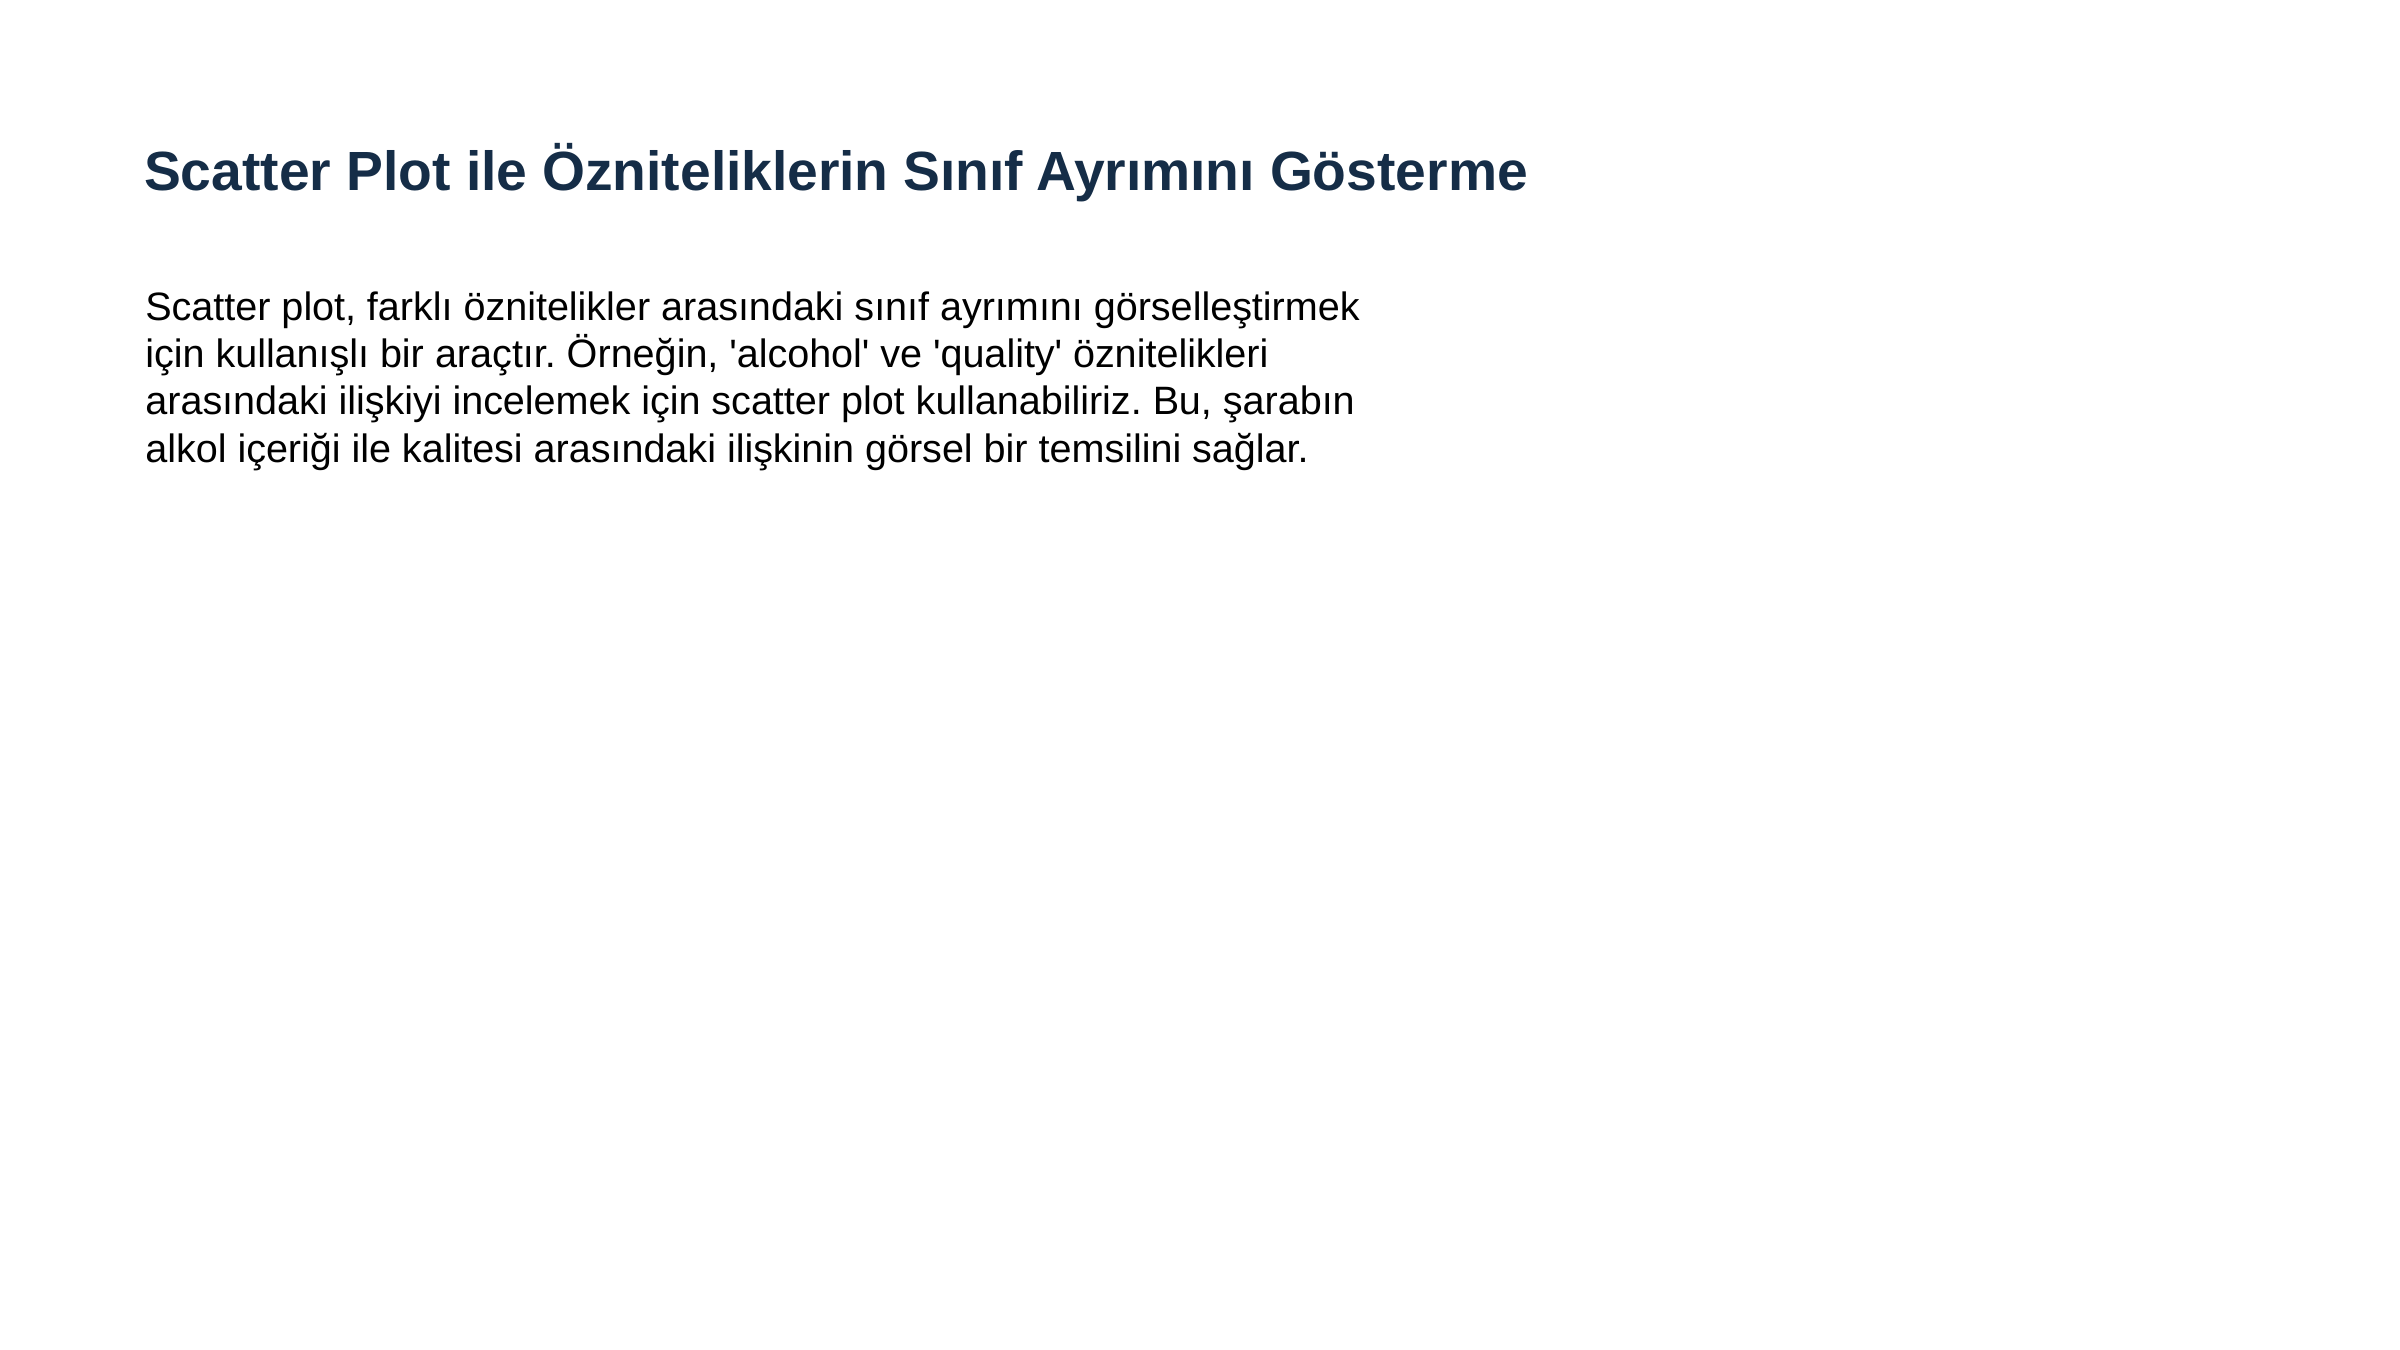

Scatter Plot ile Özniteliklerin Sınıf Ayrımını Gösterme
Scatter plot, farklı öznitelikler arasındaki sınıf ayrımını görselleştirmek için kullanışlı bir araçtır. Örneğin, 'alcohol' ve 'quality' öznitelikleri arasındaki ilişkiyi incelemek için scatter plot kullanabiliriz. Bu, şarabın alkol içeriği ile kalitesi arasındaki ilişkinin görsel bir temsilini sağlar.
Scatter plot grafikleri, özniteliklerin birbirleriyle olan ilişkisini incelemek için kullanılmıştır. Özellikle alkol ile kalite arasındaki ilişki dikkat çekicidir. Alkol oranı arttıkça kalite puanlarının da arttığı gözlemlenmiştir. Aşağıda bu grafikle ilgili bir örnek yer almaktadır.